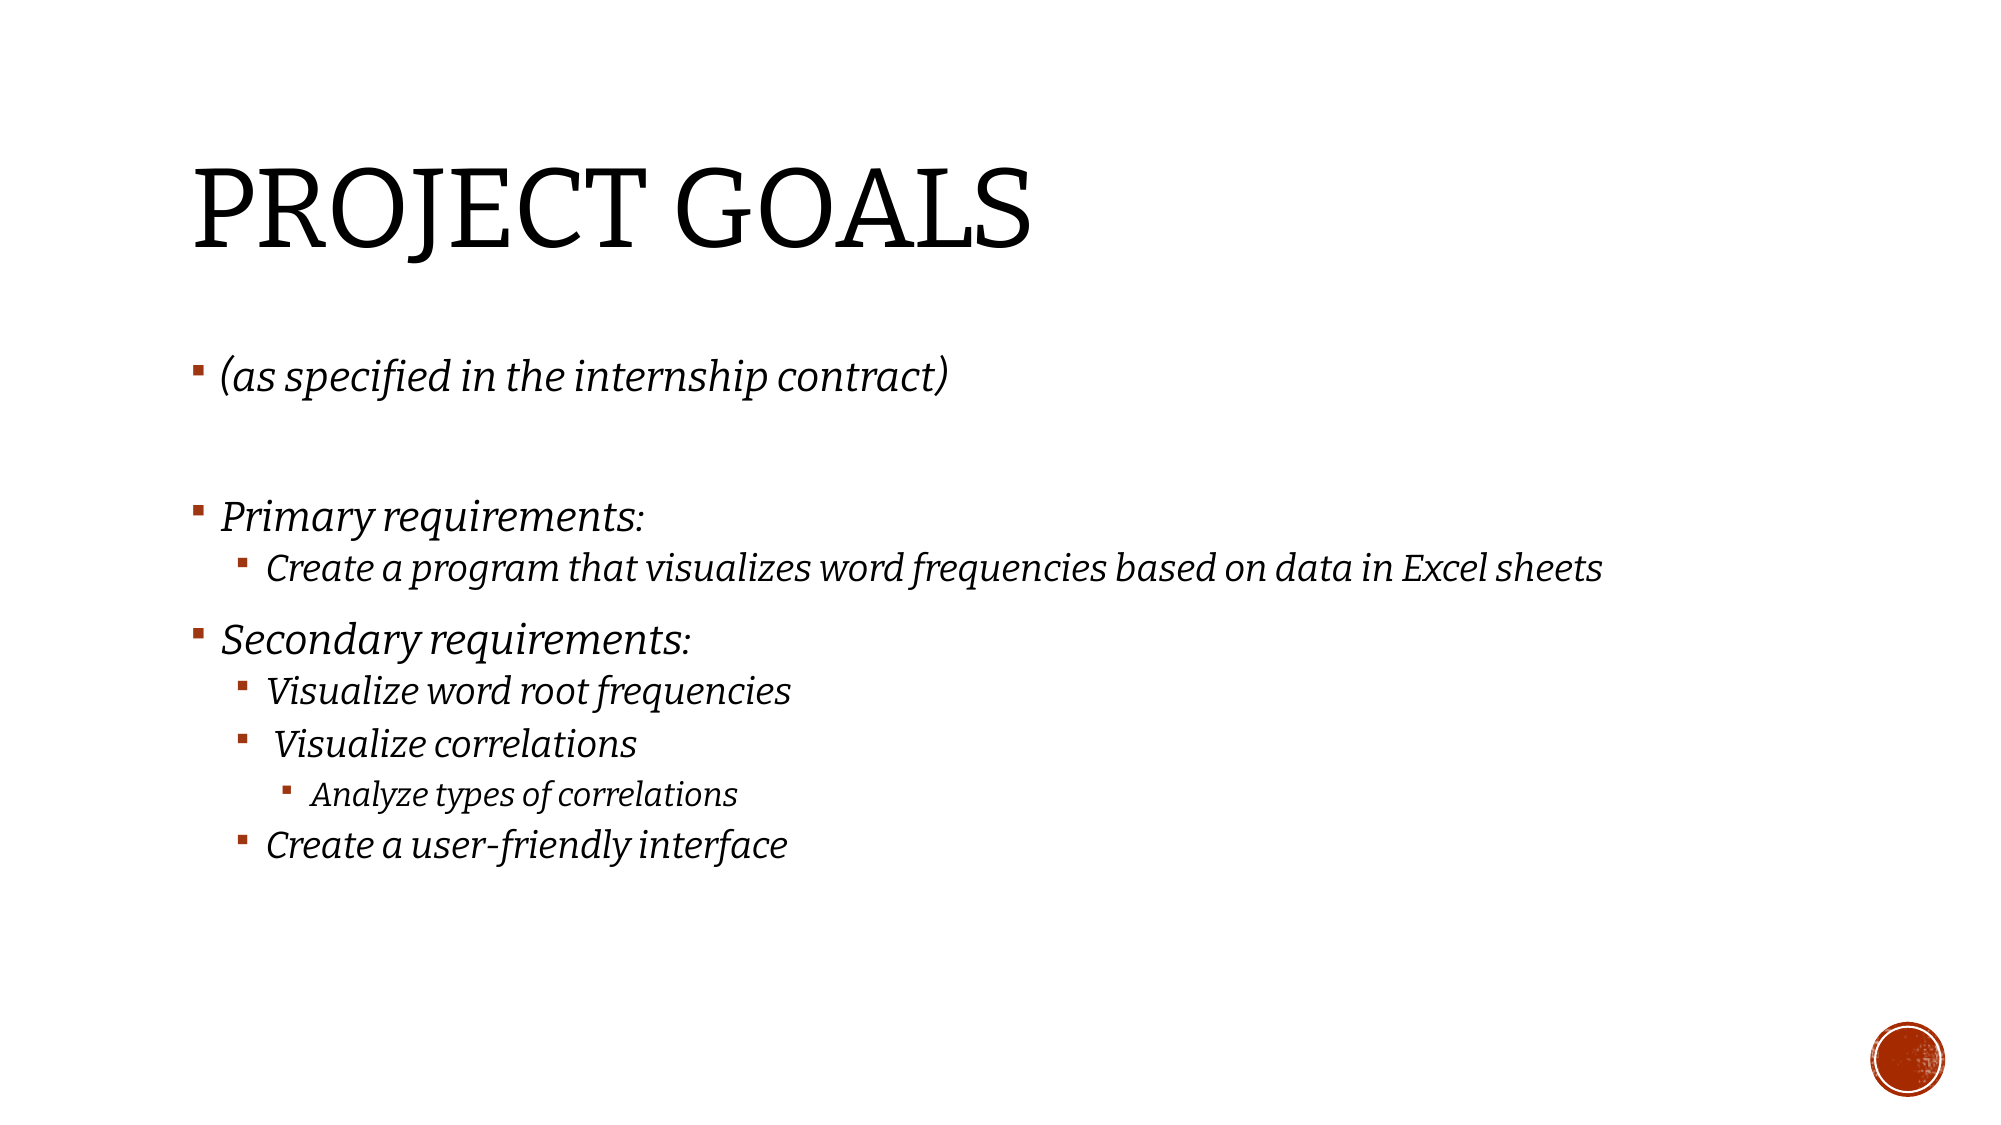

# project goals
(as specified in the internship contract)

Primary requirements:
Create a program that visualizes word frequencies based on data in Excel sheets
Secondary requirements:
Visualize word root frequencies
 Visualize correlations
Analyze types of correlations
Create a user-friendly interface